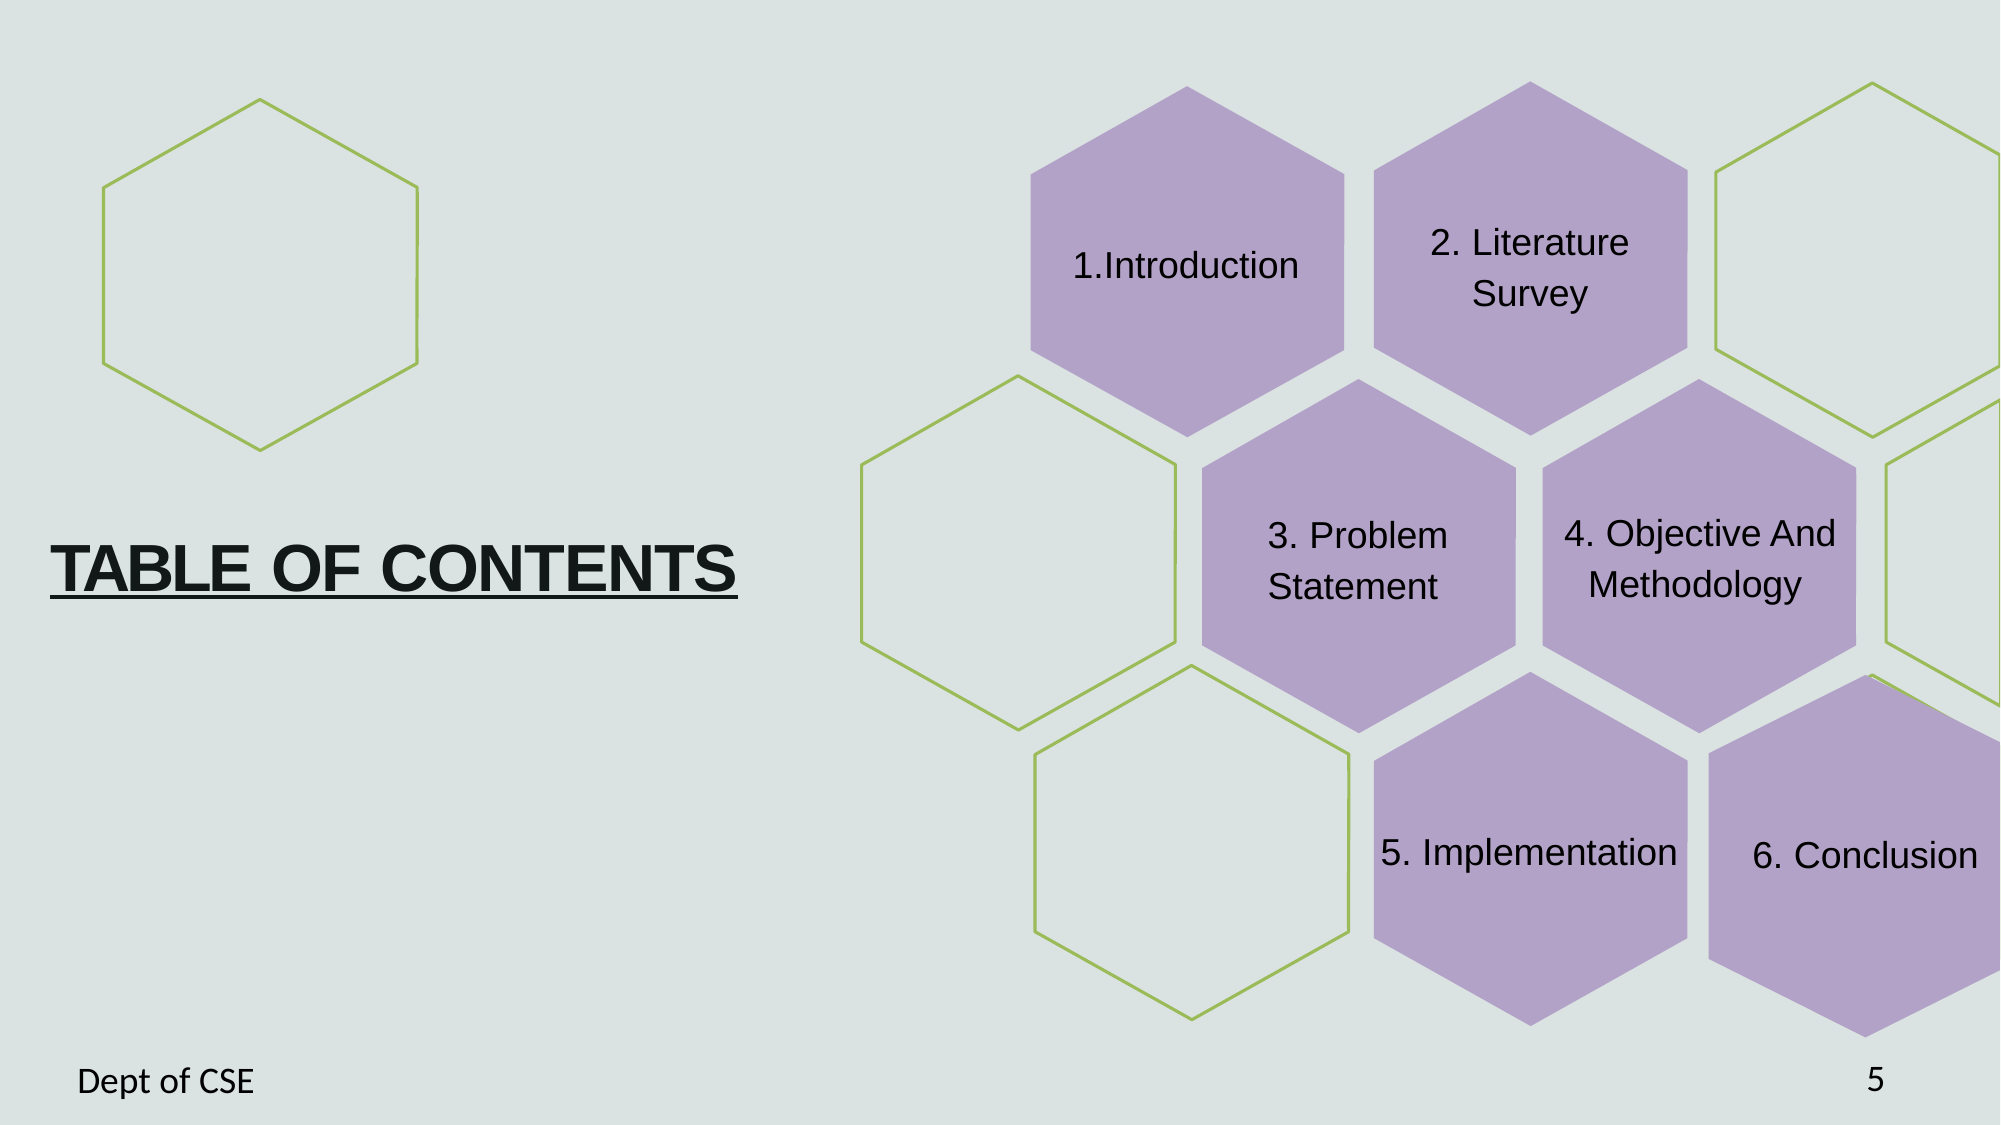

1.Introduction
2. Literature Survey
4. Objective And
Methodology
3. Problem Statement
# TABLE OF CONTENTS

6. Conclusion
5. Implementation
5
Dept of CSE